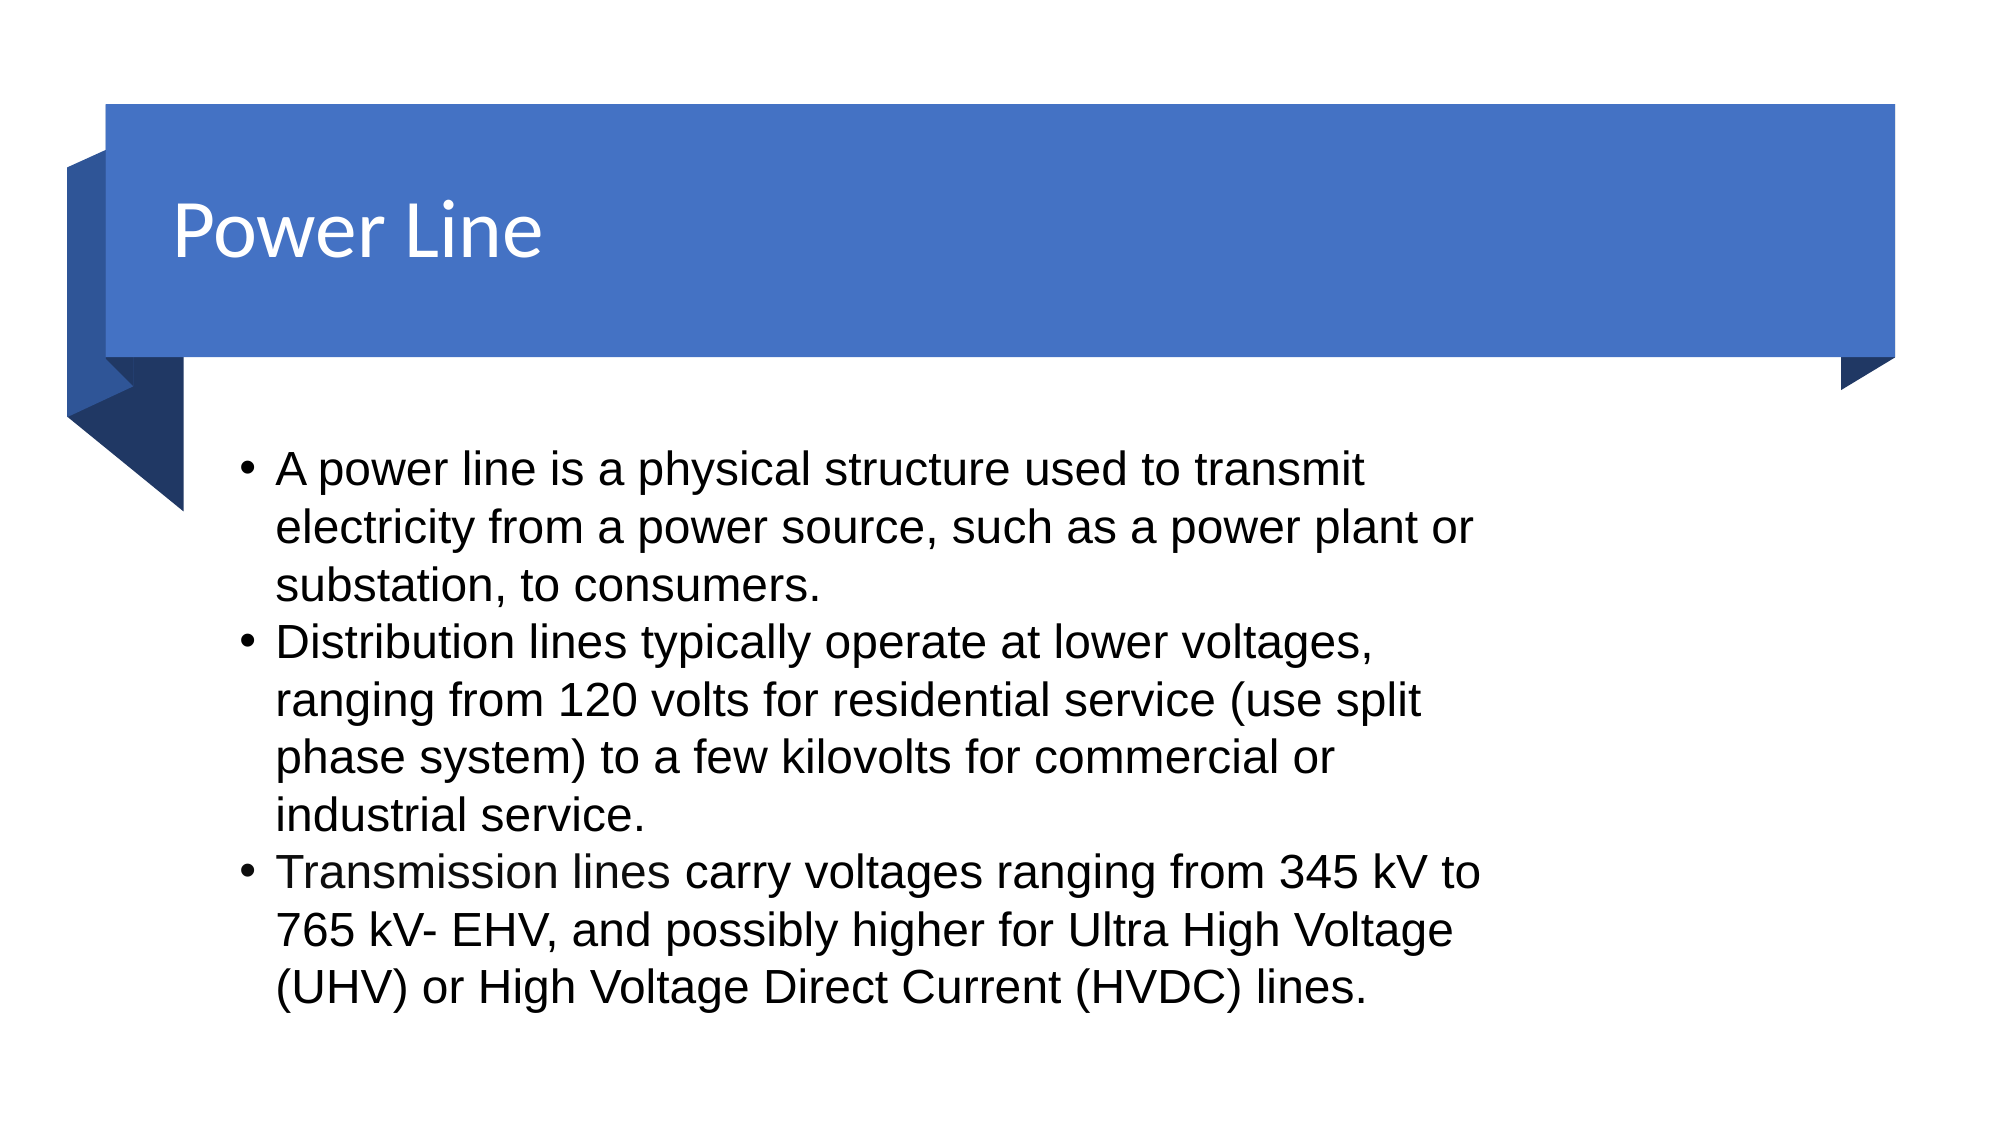

# Power Line

A power line is a physical structure used to transmit electricity from a power source, such as a power plant or substation, to consumers.
Distribution lines typically operate at lower voltages, ranging from 120 volts for residential service (use split phase system) to a few kilovolts for commercial or industrial service.
Transmission lines carry voltages ranging from 345 kV to 765 kV- EHV, and possibly higher for Ultra High Voltage (UHV) or High Voltage Direct Current (HVDC) lines.